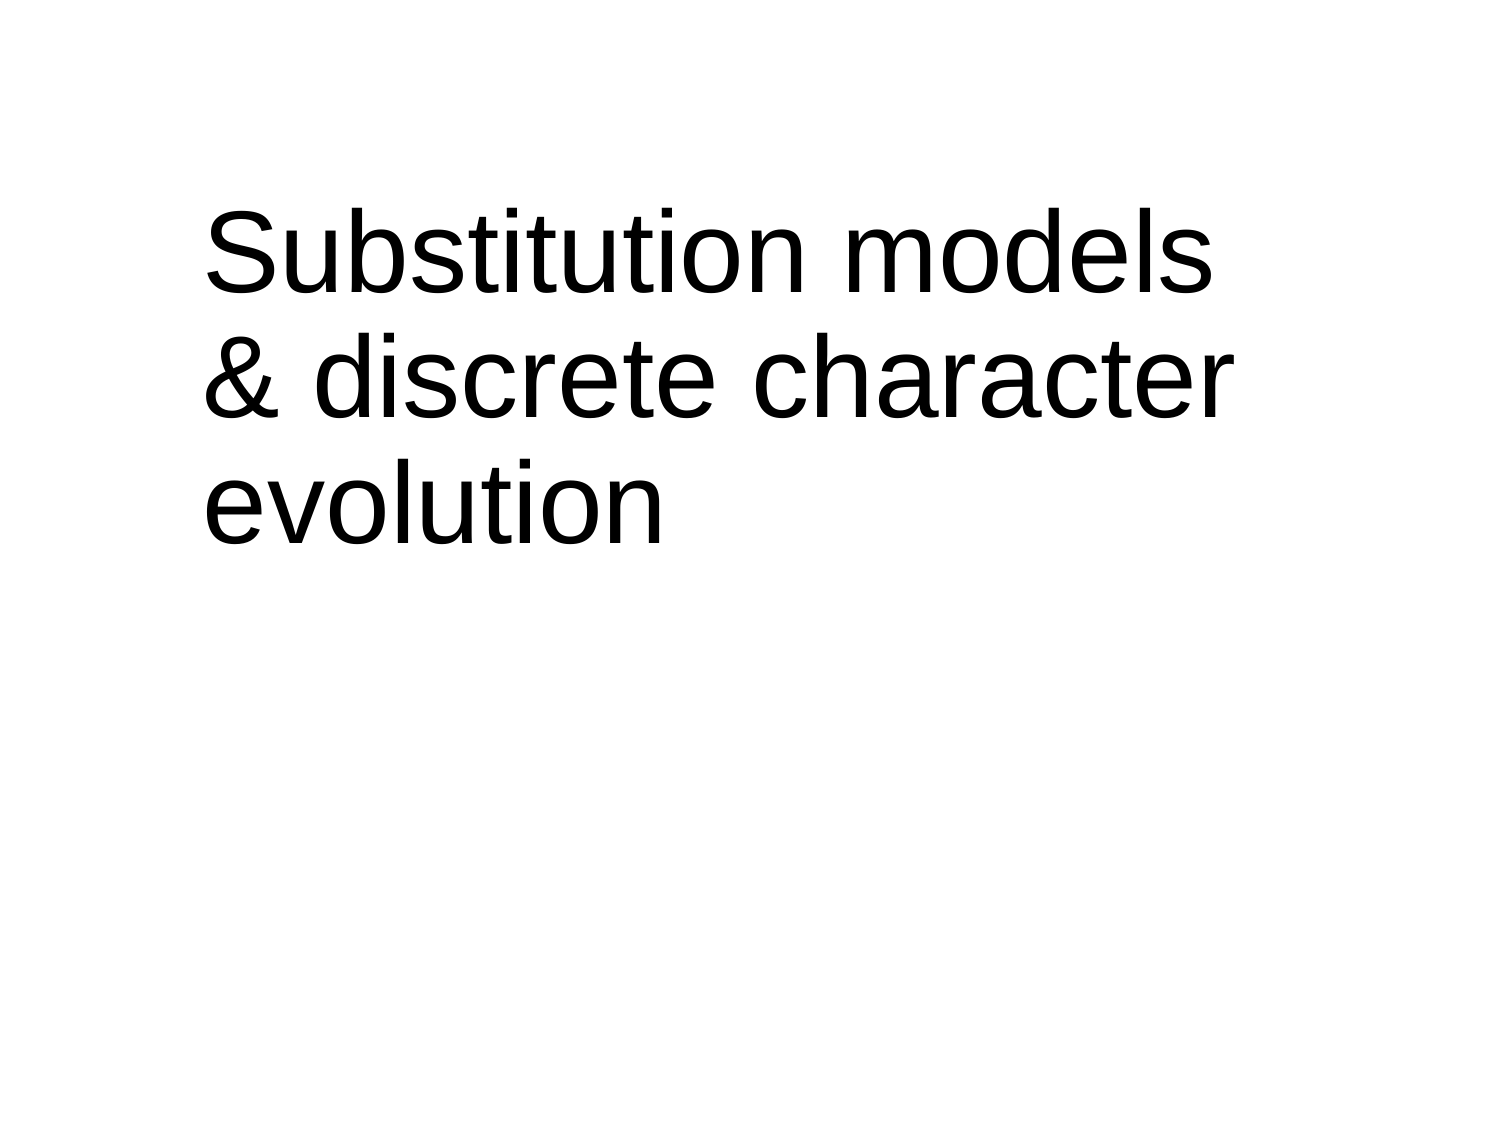

# Substitution models & discrete character evolution